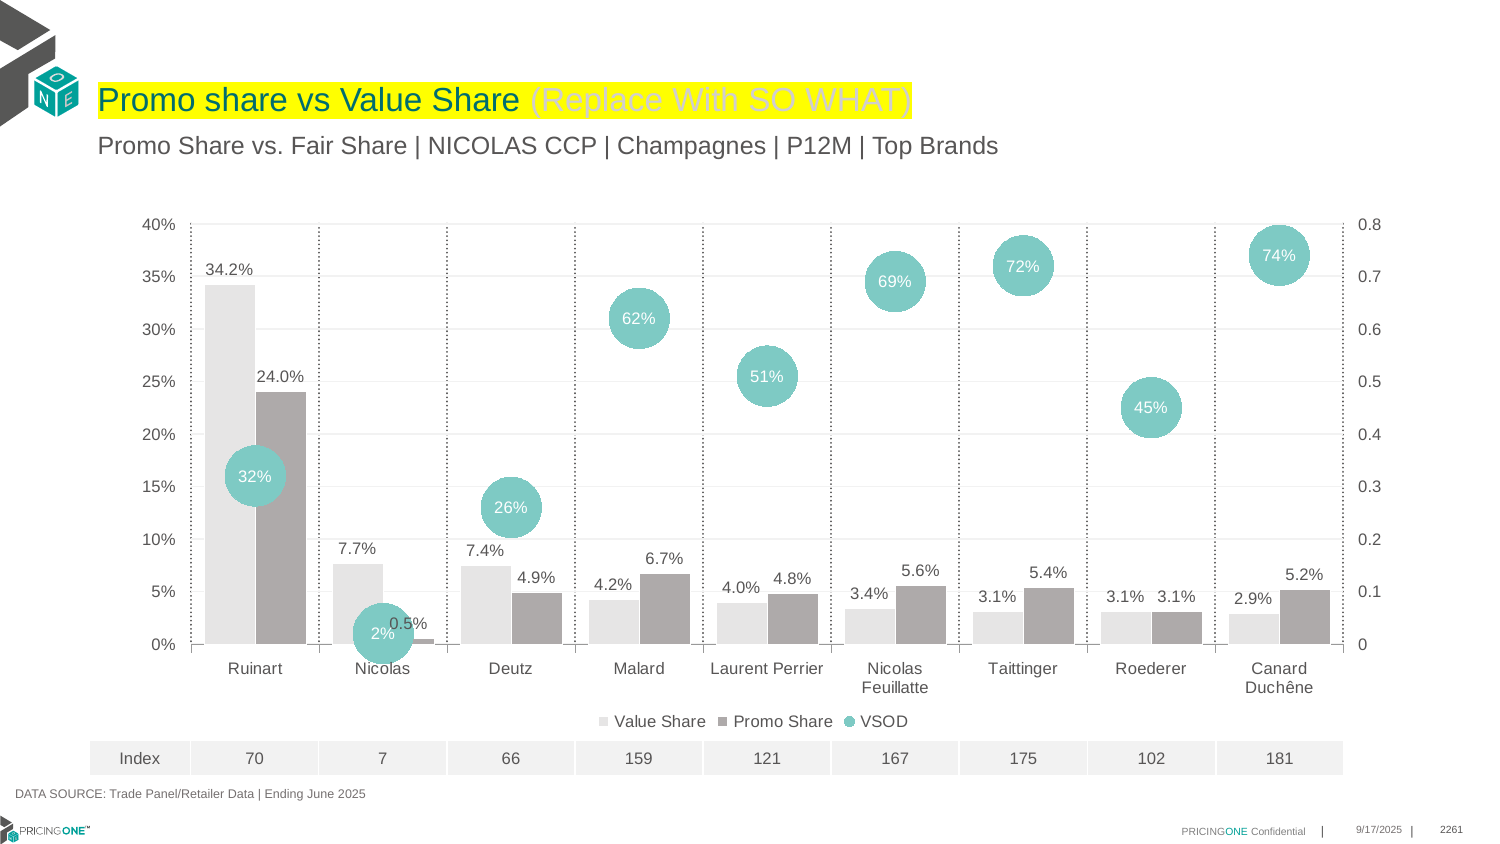

# Promo share vs Value Share (Replace With SO WHAT)
Promo Share vs. Fair Share | NICOLAS CCP | Champagnes | P12M | Top Brands

### Chart

| Category | Value Share | Promo Share | VSOD |
|---|---|---|---|
| Ruinart | 0.34214769138028955 | 0.24029858220298872 | 0.32 |
| Nicolas | 0.07662341948726124 | 0.005249095805084814 | 0.02 |
| Deutz | 0.07445628618116239 | 0.04895010007123715 | 0.26 |
| Malard | 0.04214544951824876 | 0.06692011585325469 | 0.62 |
| Laurent Perrier | 0.039679712643105526 | 0.047946964667341885 | 0.51 |
| Nicolas Feuillatte | 0.033535142432968325 | 0.05607785364561375 | 0.69 |
| Taittinger | 0.030717869135039804 | 0.05371943546576336 | 0.72 |
| Roederer | 0.03051485607245698 | 0.03121511842974579 | 0.45 |
| Canard Duchêne | 0.028783640385400995 | 0.052037043318972825 | 0.74 |
| Index | 70 | 7 | 66 | 159 | 121 | 167 | 175 | 102 | 181 |
| --- | --- | --- | --- | --- | --- | --- | --- | --- | --- |
DATA SOURCE: Trade Panel/Retailer Data | Ending June 2025

9/17/2025
2261